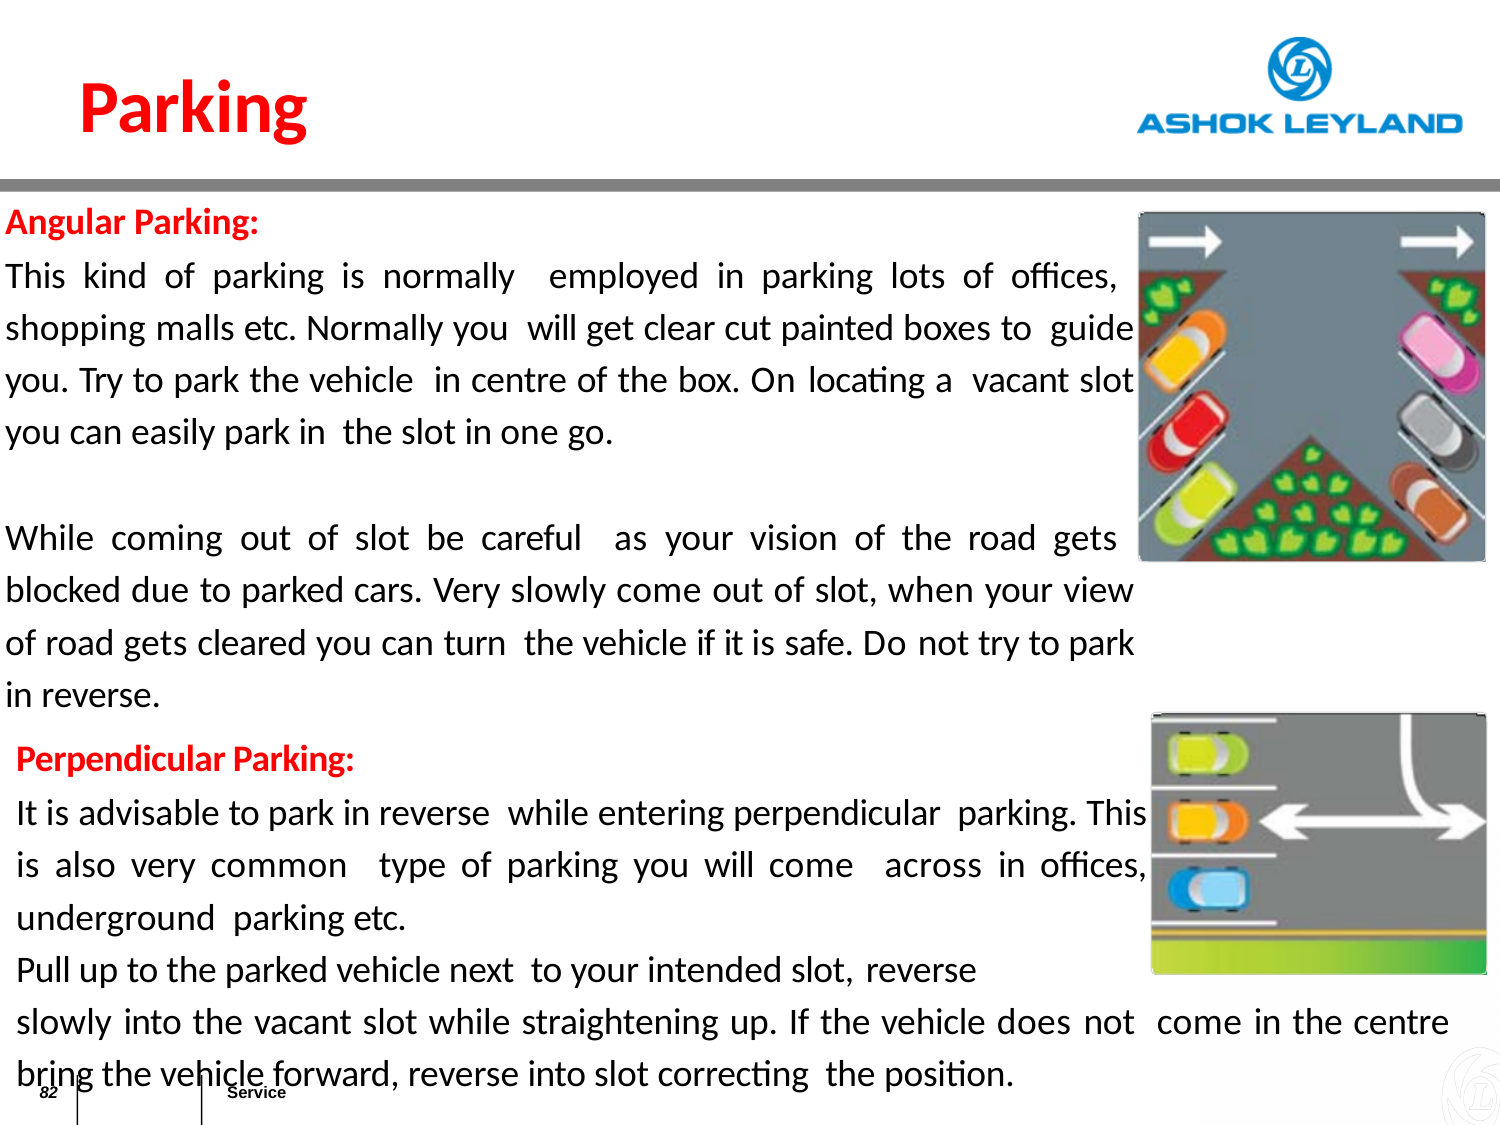

Parking
Rules of the Road
Angular Parking:
This kind of parking is normally  employed in parking lots of offices,  shopping malls etc. Normally you  will get clear cut painted boxes to  guide you. Try to park the vehicle  in centre of the box. On locating a  vacant slot you can easily park in  the slot in one go.

While coming out of slot be careful  as your vision of the road gets  blocked due to parked cars. Very slowly come out of slot, when your view of road gets cleared you can turn  the vehicle if it is safe. Do not try to park in reverse.

Perpendicular Parking:
It is advisable to park in reverse  while entering perpendicular  parking. This is also very common  type of parking you will come  across in offices, underground  parking etc.
Pull up to the parked vehicle next  to your intended slot, reverse
slowly into the vacant slot while straightening up. If the vehicle does not  come in the centre bring the vehicle forward, reverse into slot correcting  the position.